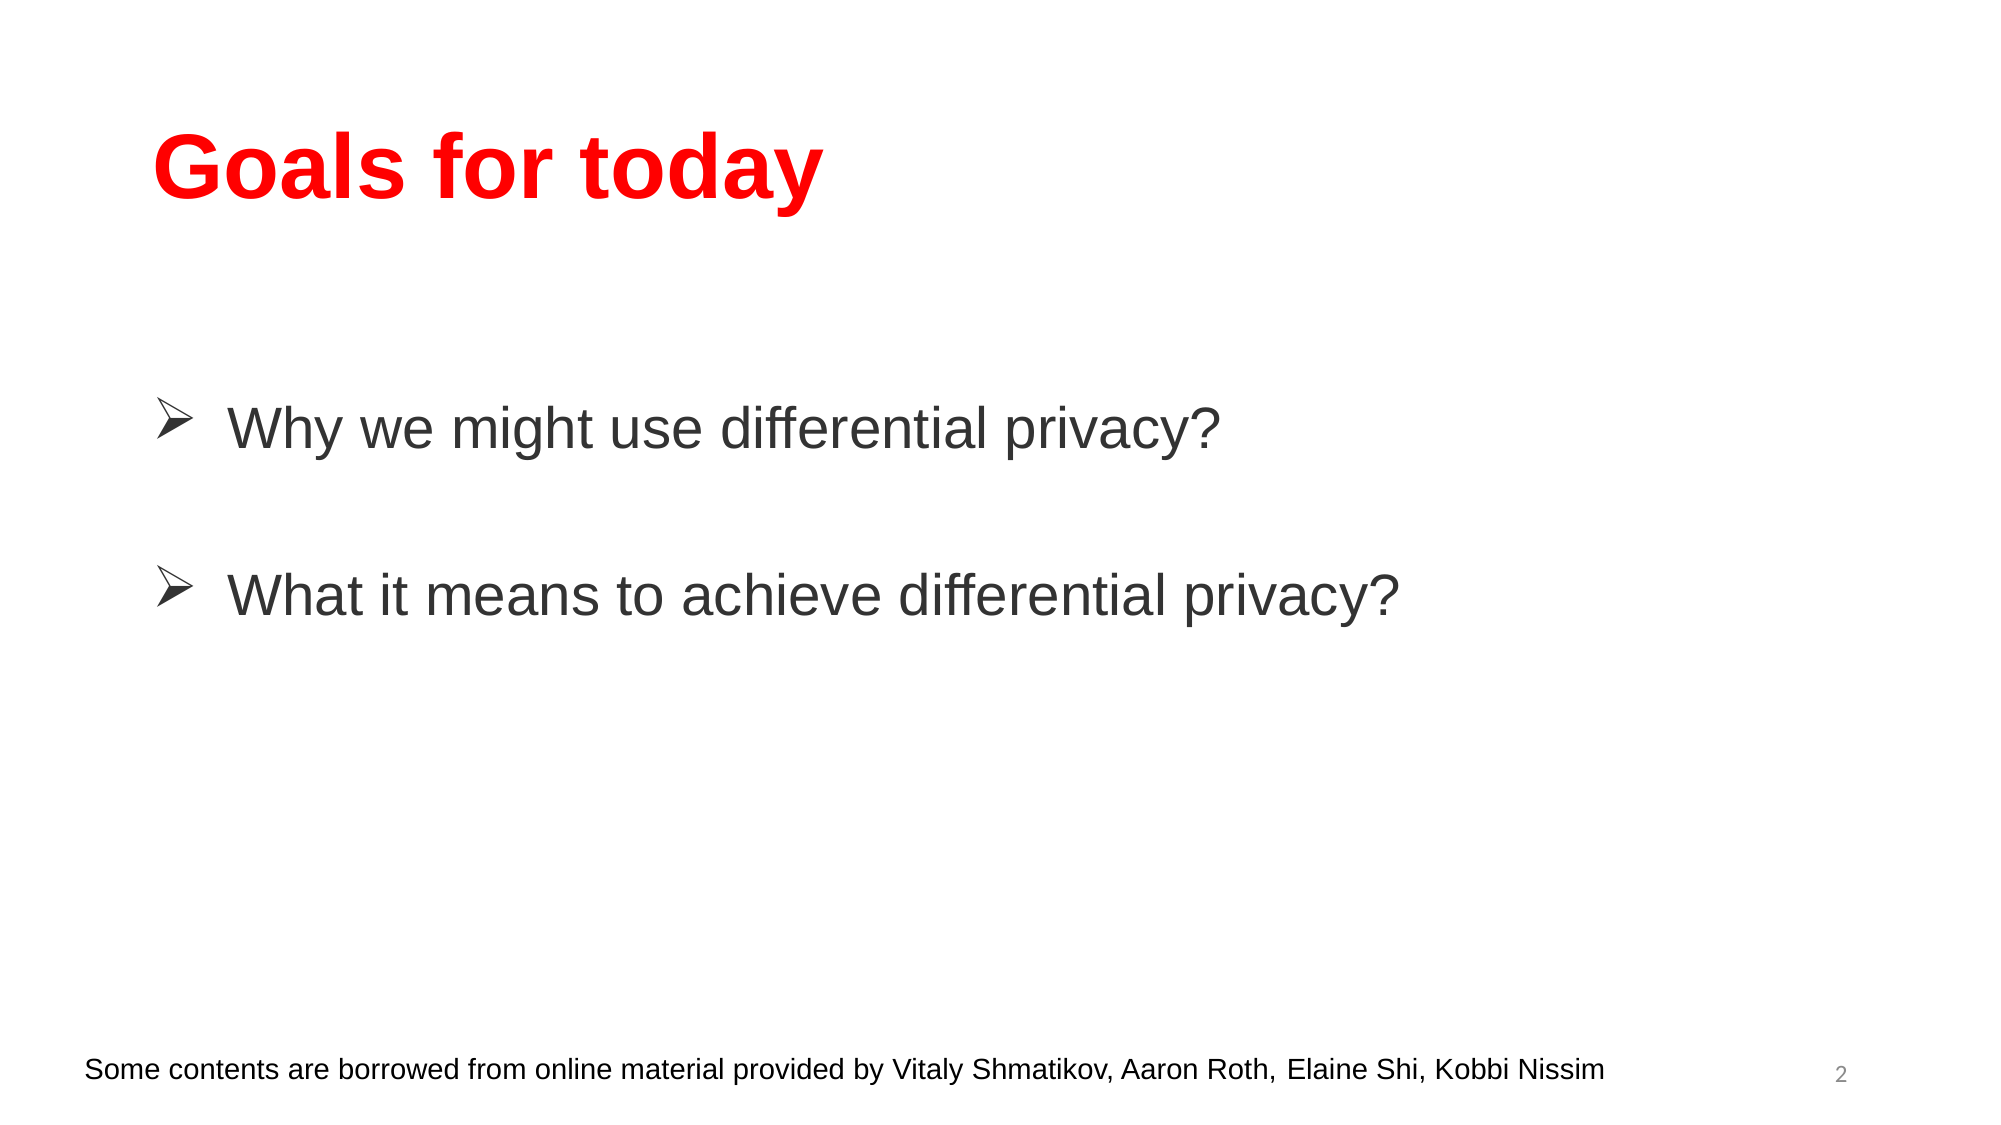

# Goals for today

Why we might use differential privacy?

What it means to achieve differential privacy?

Some contents are borrowed from online material provided by Vitaly Shmatikov, Aaron Roth, Elaine Shi, Kobbi Nissim
2